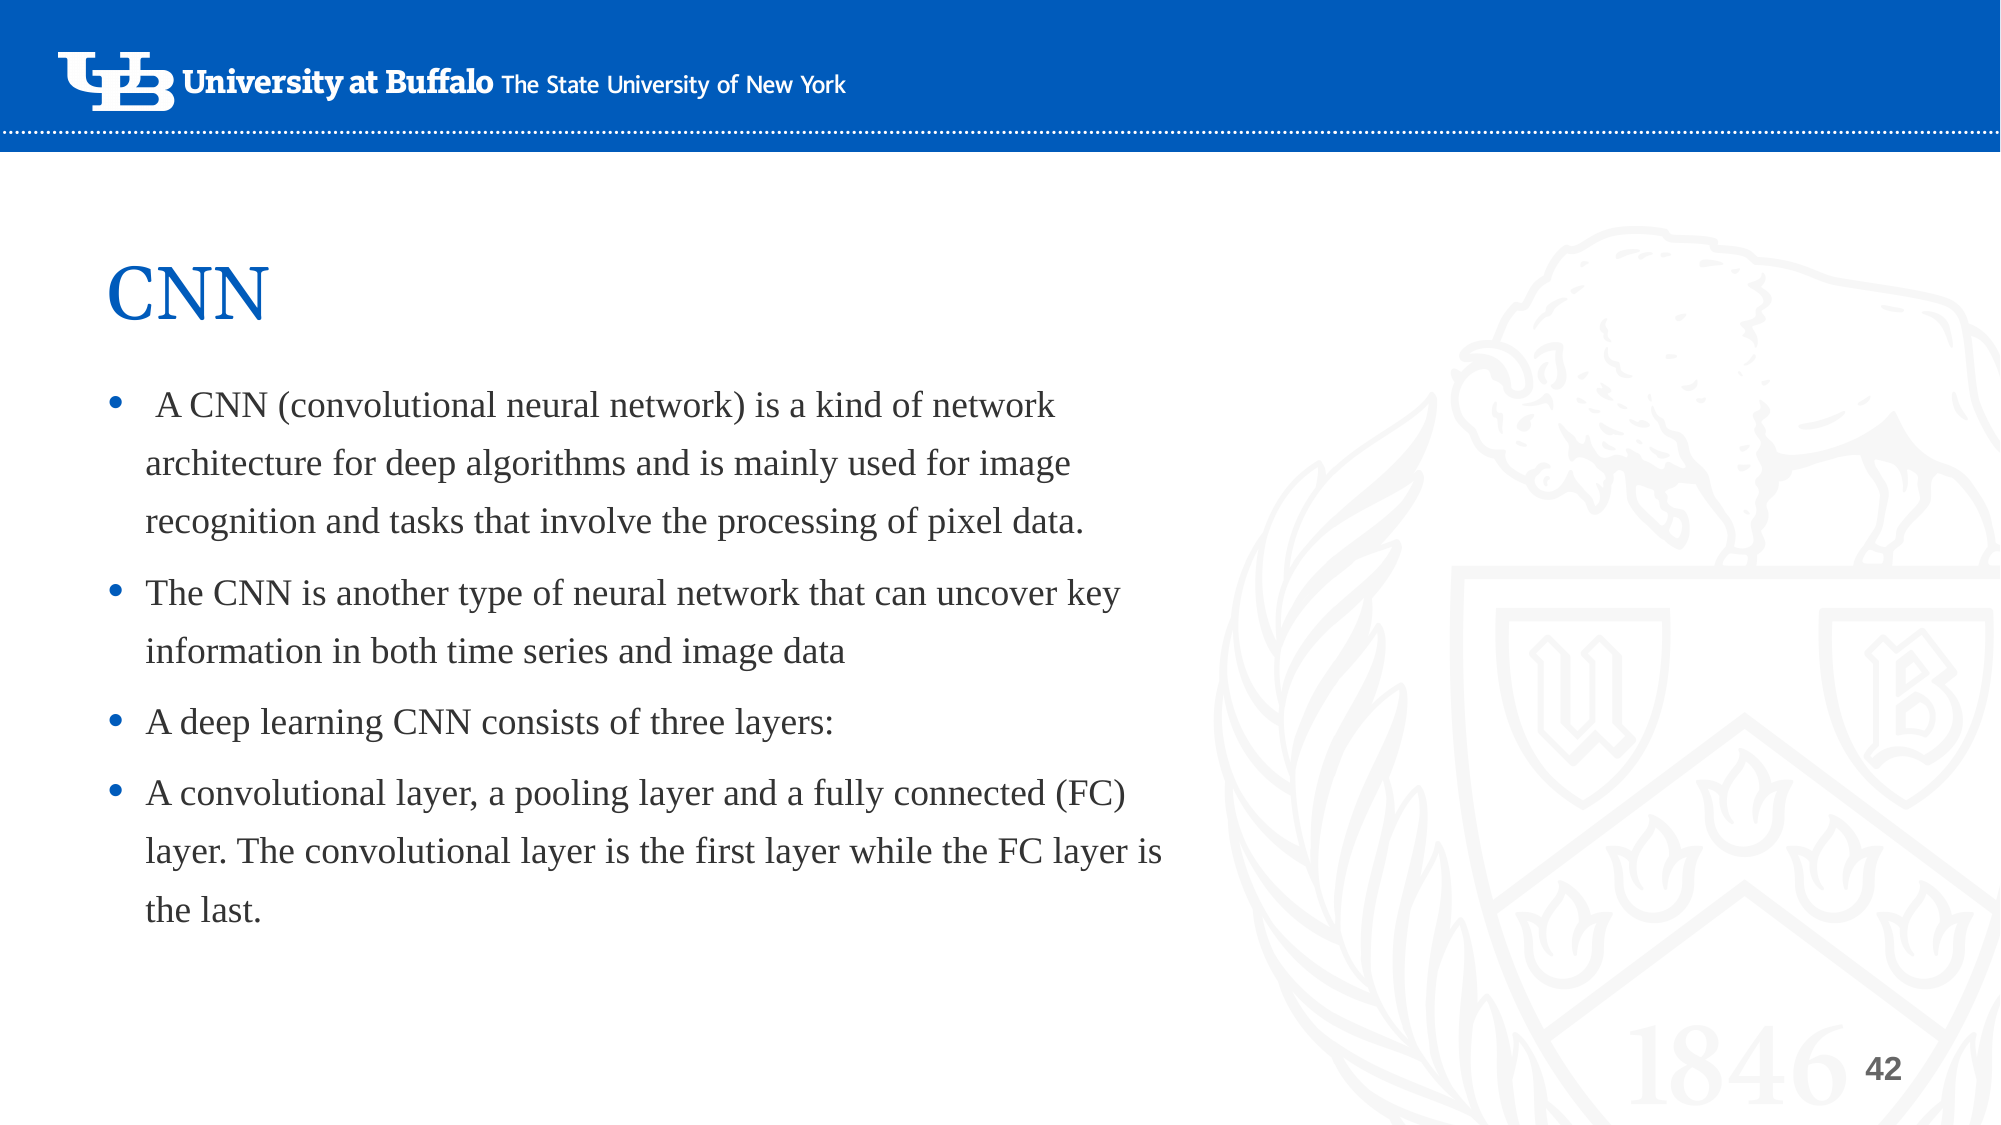

# CNN
 A CNN (convolutional neural network) is a kind of network architecture for deep algorithms and is mainly used for image recognition and tasks that involve the processing of pixel data.
The CNN is another type of neural network that can uncover key information in both time series and image data
A deep learning CNN consists of three layers:
A convolutional layer, a pooling layer and a fully connected (FC) layer. The convolutional layer is the first layer while the FC layer is the last.
42